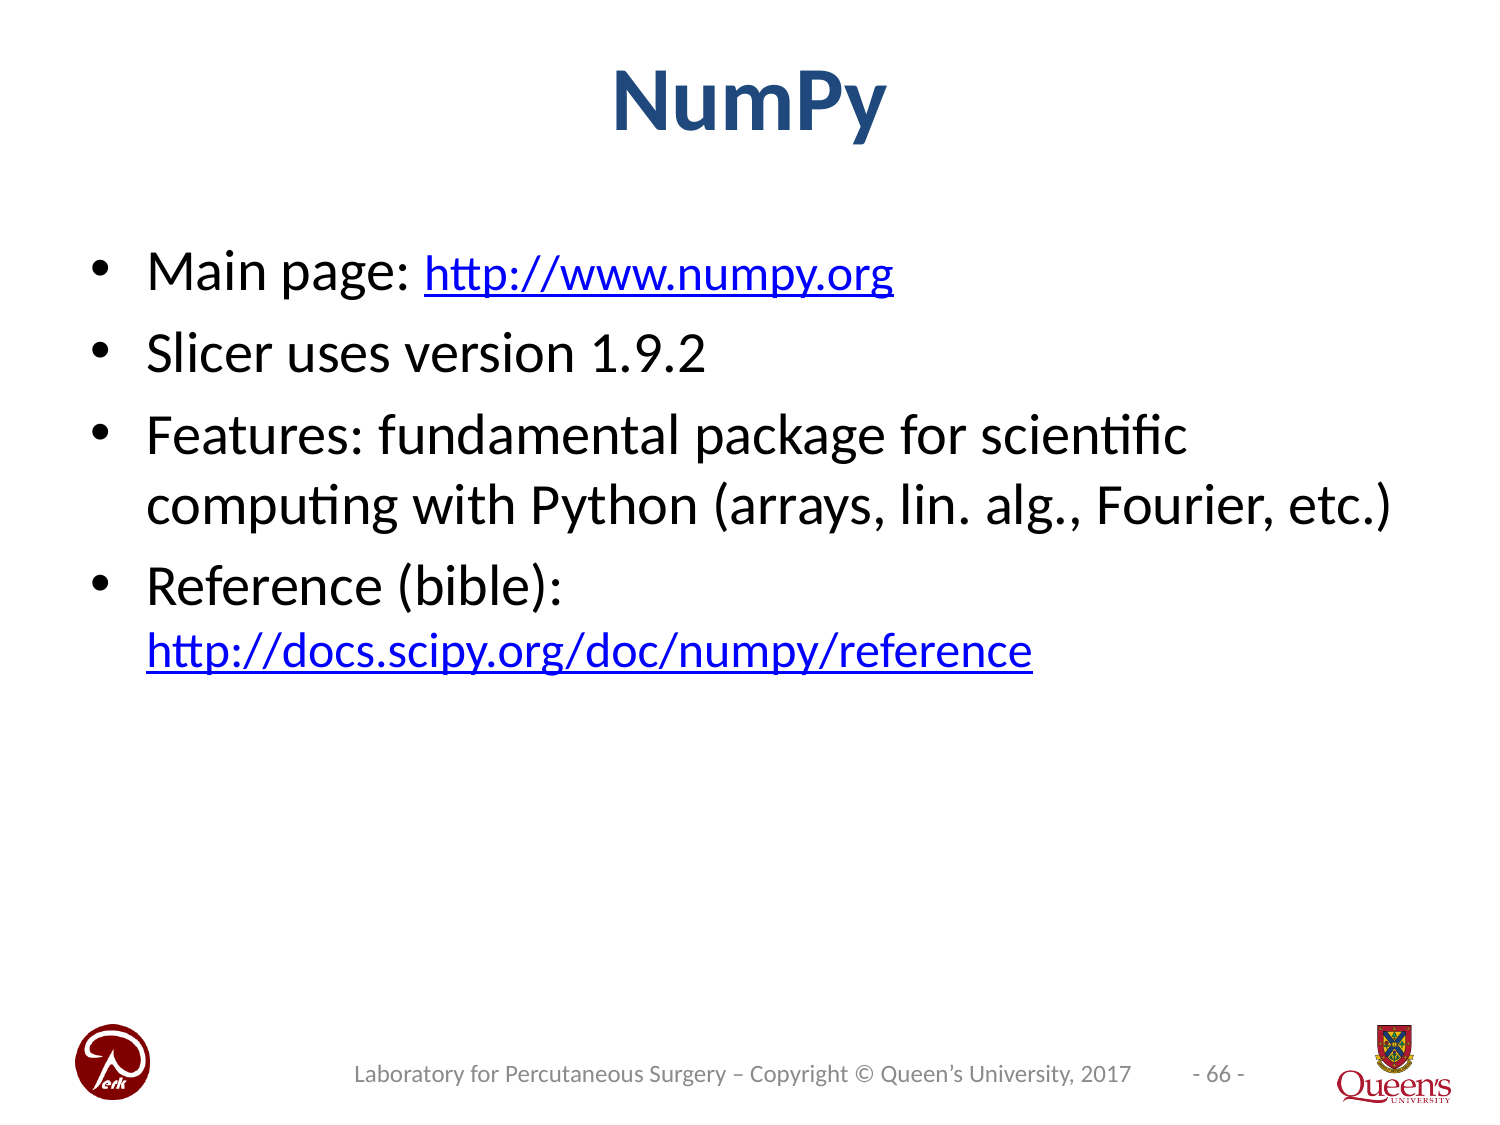

NumPy
Main page: http://www.numpy.org
Slicer uses version 1.9.2
Features: fundamental package for scientific computing with Python (arrays, lin. alg., Fourier, etc.)
Reference (bible):
http://docs.scipy.org/doc/numpy/reference
Laboratory for Percutaneous Surgery – Copyright © Queen’s University, 2017
- 66 -